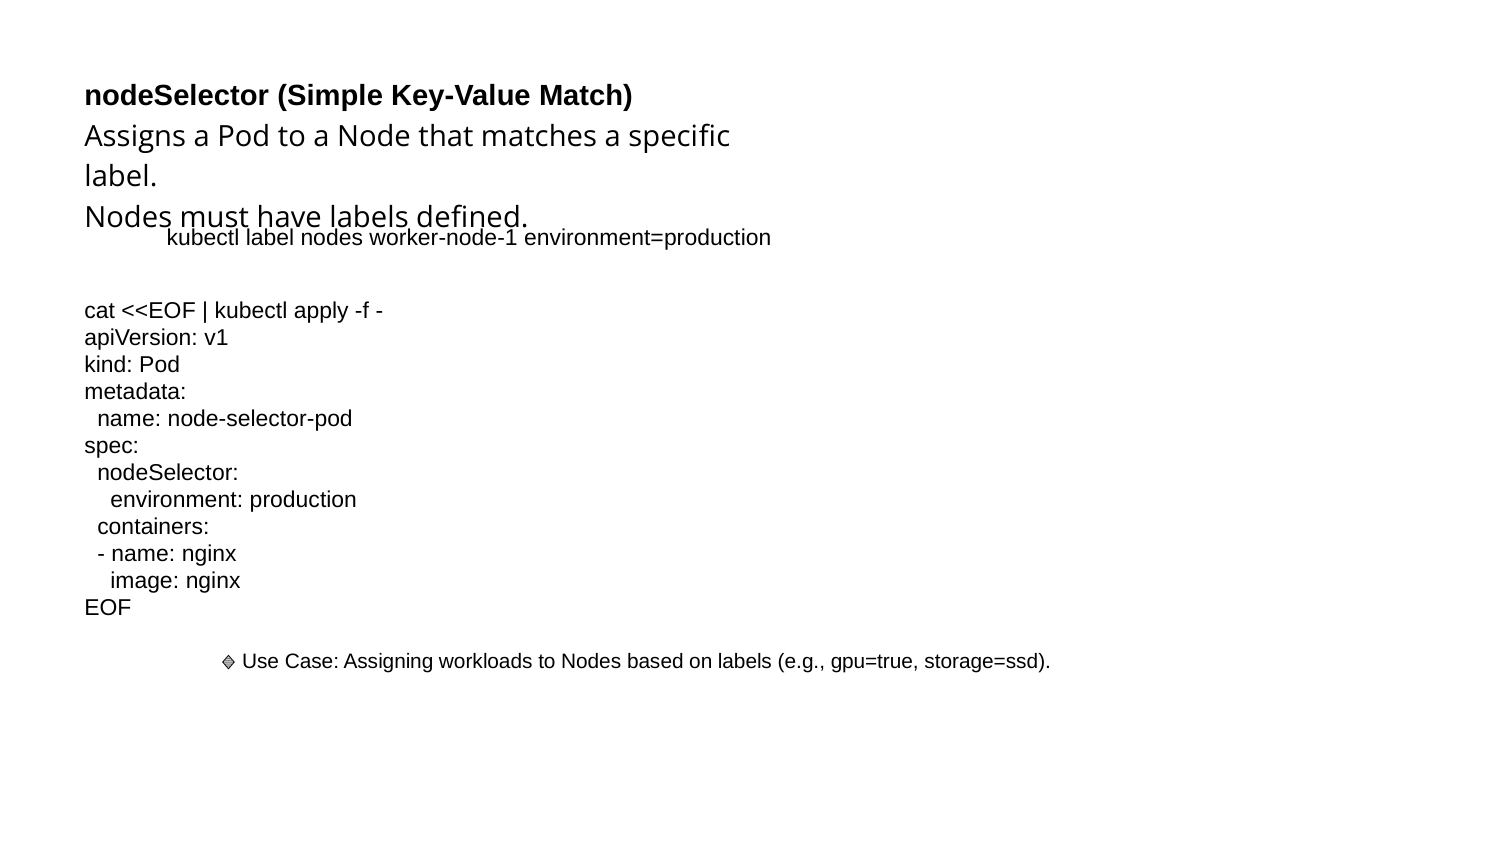

nodeSelector (Simple Key-Value Match)
Assigns a Pod to a Node that matches a specific label.
Nodes must have labels defined.
kubectl label nodes worker-node-1 environment=production
cat <<EOF | kubectl apply -f -
apiVersion: v1
kind: Pod
metadata:
  name: node-selector-pod
spec:
  nodeSelector:
    environment: production
  containers:
  - name: nginx
    image: nginx
EOF
🔹 Use Case: Assigning workloads to Nodes based on labels (e.g., gpu=true, storage=ssd).